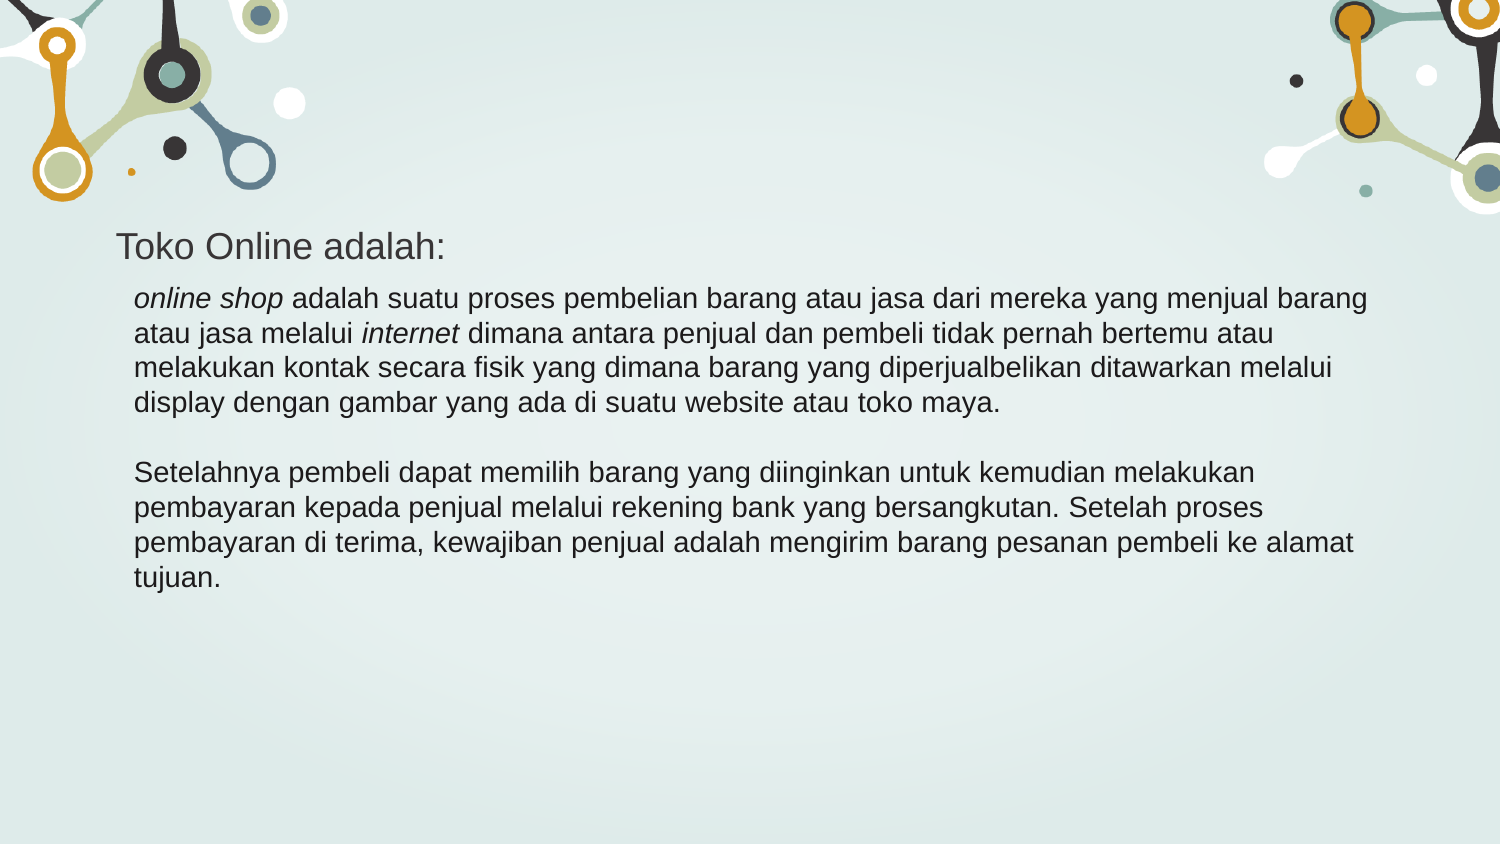

# Toko Online adalah:
online shop adalah suatu proses pembelian barang atau jasa dari mereka yang menjual barang atau jasa melalui internet dimana antara penjual dan pembeli tidak pernah bertemu atau melakukan kontak secara fisik yang dimana barang yang diperjualbelikan ditawarkan melalui display dengan gambar yang ada di suatu website atau toko maya.

Setelahnya pembeli dapat memilih barang yang diinginkan untuk kemudian melakukan pembayaran kepada penjual melalui rekening bank yang bersangkutan. Setelah proses pembayaran di terima, kewajiban penjual adalah mengirim barang pesanan pembeli ke alamat tujuan.